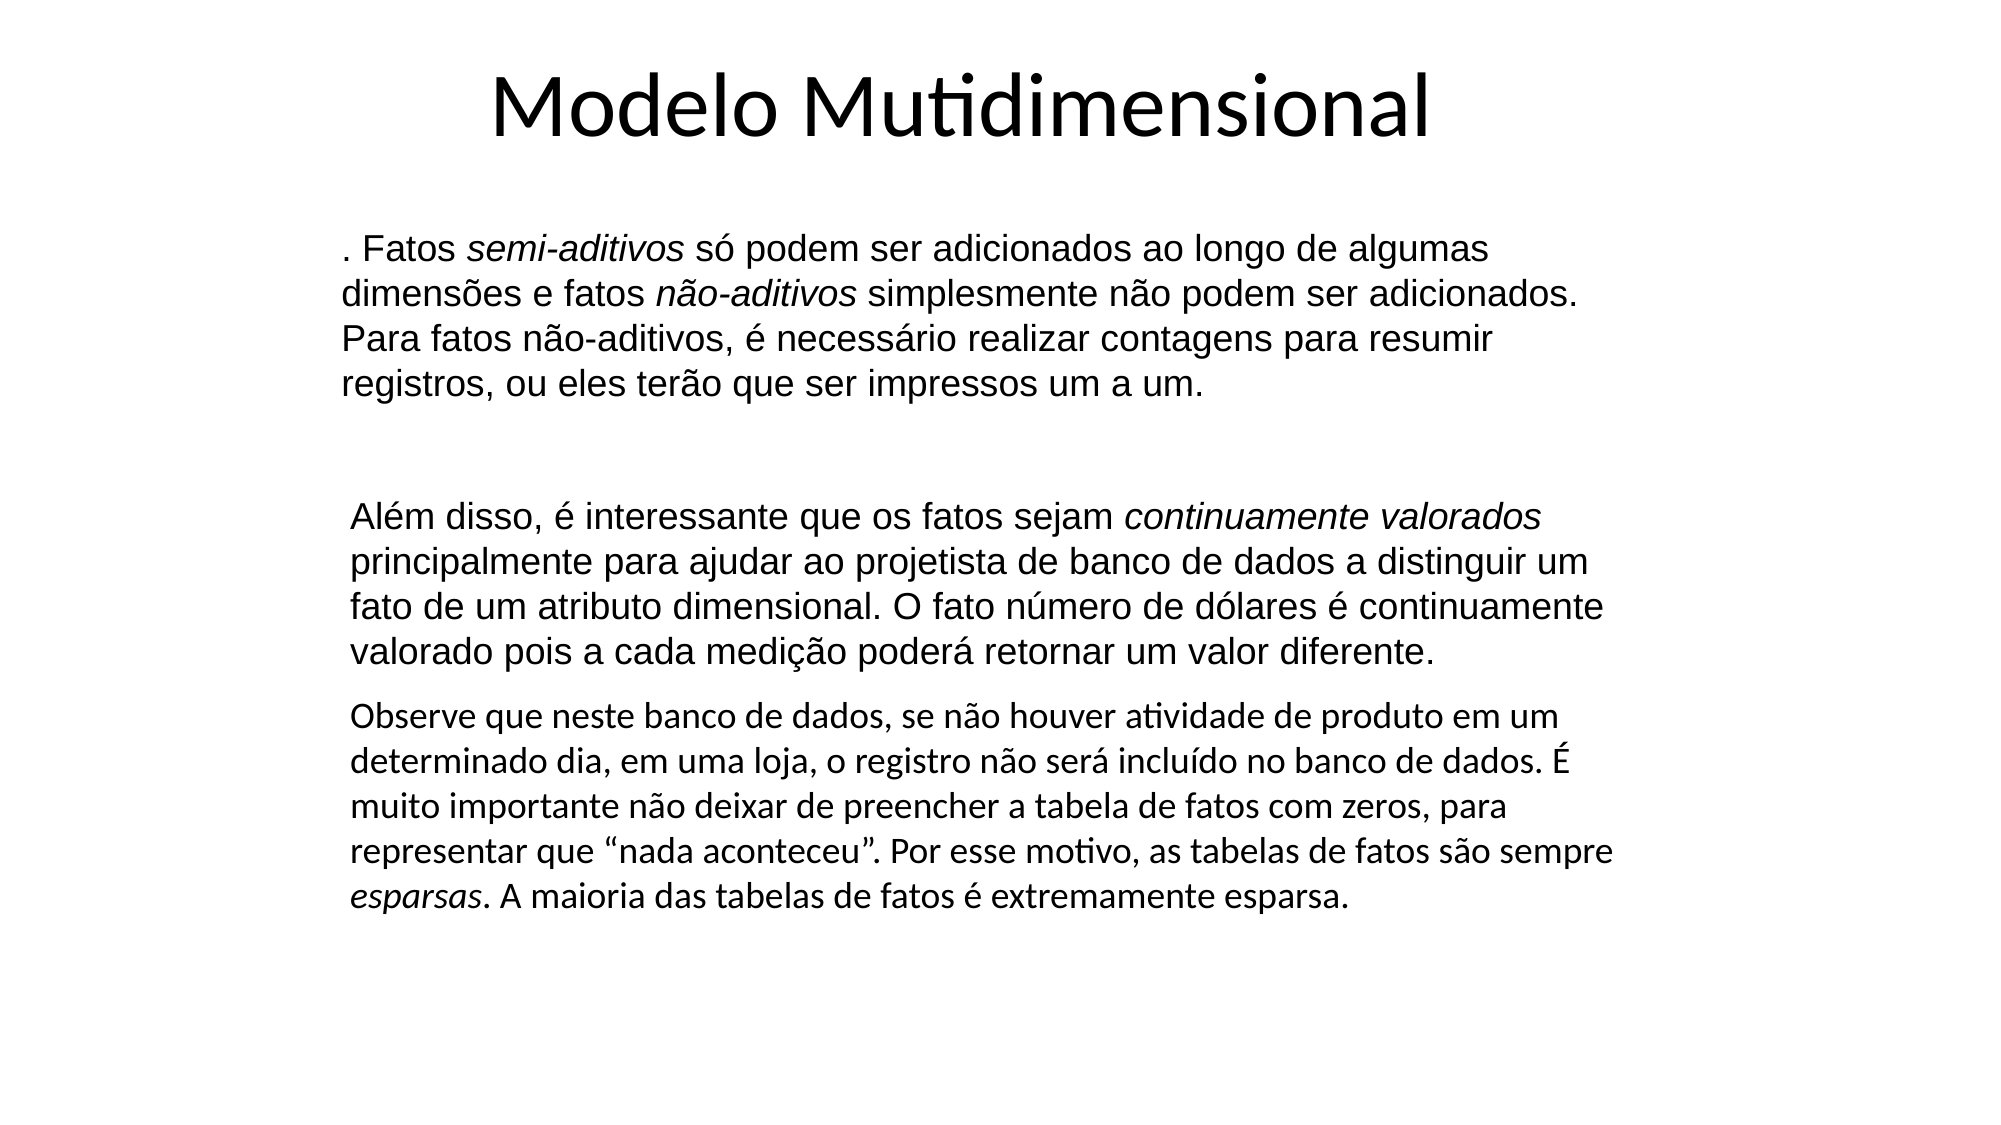

# Modelo Mutidimensional
. Fatos semi-aditivos só podem ser adicionados ao longo de algumas dimensões e fatos não-aditivos simplesmente não podem ser adicionados. Para fatos não-aditivos, é necessário realizar contagens para resumir registros, ou eles terão que ser impressos um a um.

Além disso, é interessante que os fatos sejam continuamente valorados principalmente para ajudar ao projetista de banco de dados a distinguir um fato de um atributo dimensional. O fato número de dólares é continuamente valorado pois a cada medição poderá retornar um valor diferente.
Observe que neste banco de dados, se não houver atividade de produto em um determinado dia, em uma loja, o registro não será incluído no banco de dados. É muito importante não deixar de preencher a tabela de fatos com zeros, para representar que “nada aconteceu”. Por esse motivo, as tabelas de fatos são sempre esparsas. A maioria das tabelas de fatos é extremamente esparsa.